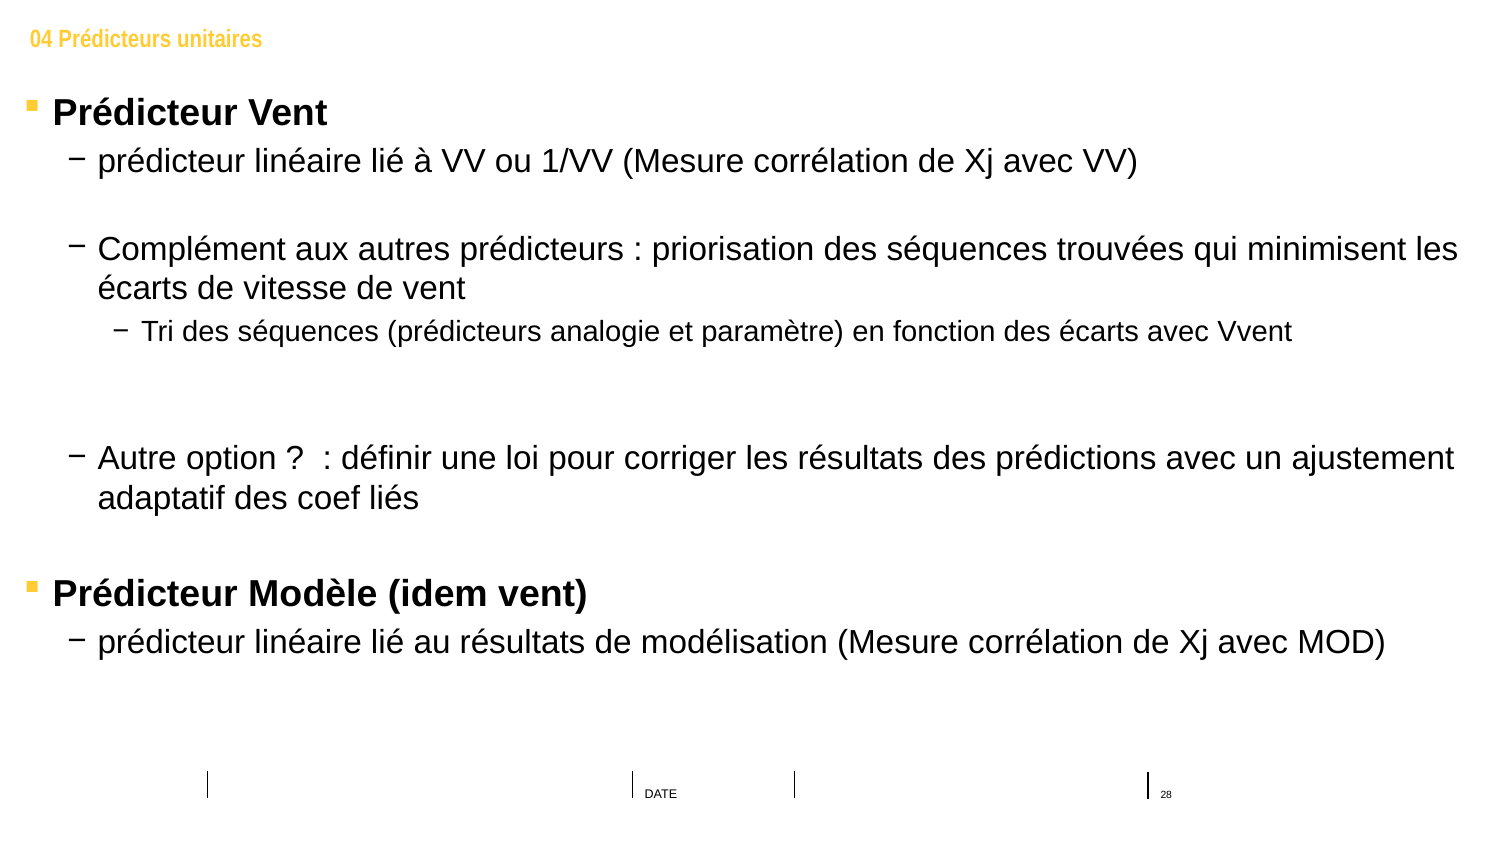

04 Prédicteurs unitaires

Prédicteur Vent
prédicteur linéaire lié à VV ou 1/VV (Mesure corrélation de Xj avec VV)

Complément aux autres prédicteurs : priorisation des séquences trouvées qui minimisent les écarts de vitesse de vent
Tri des séquences (prédicteurs analogie et paramètre) en fonction des écarts avec Vvent

Autre option ?  : définir une loi pour corriger les résultats des prédictions avec un ajustement adaptatif des coef liés

Prédicteur Modèle (idem vent)
prédicteur linéaire lié au résultats de modélisation (Mesure corrélation de Xj avec MOD)